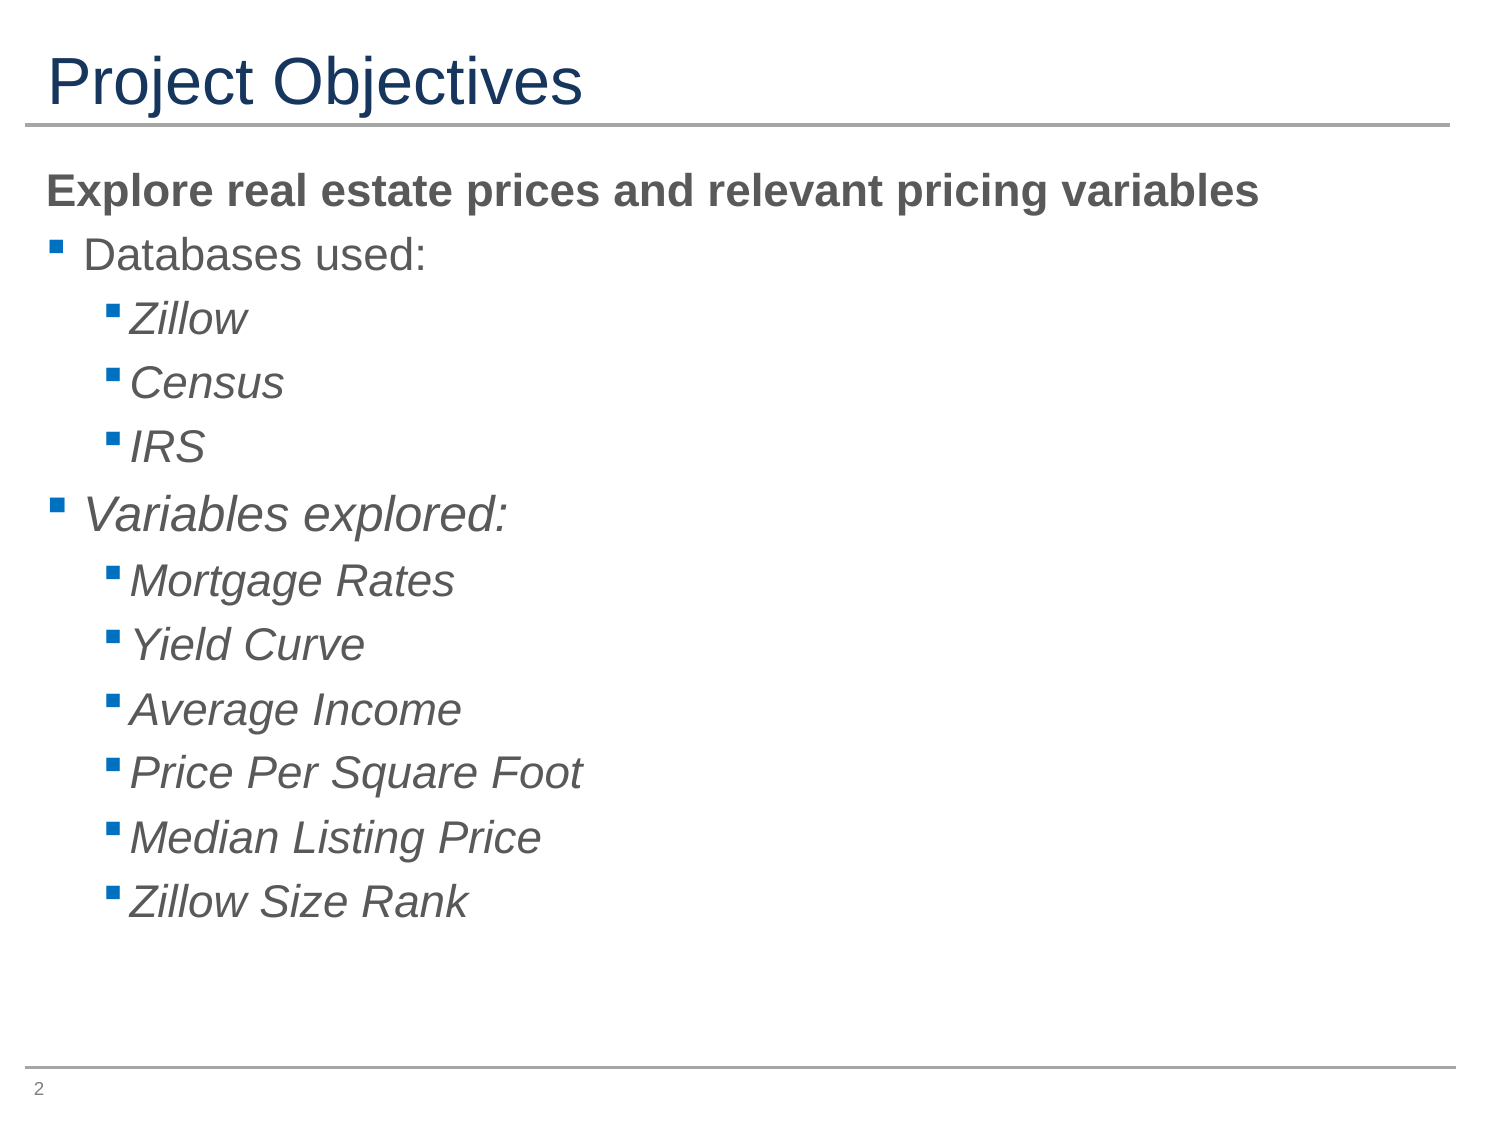

# Project Objectives
Explore real estate prices and relevant pricing variables
Databases used:
Zillow
Census
IRS
Variables explored:
Mortgage Rates
Yield Curve
Average Income
Price Per Square Foot
Median Listing Price
Zillow Size Rank
2